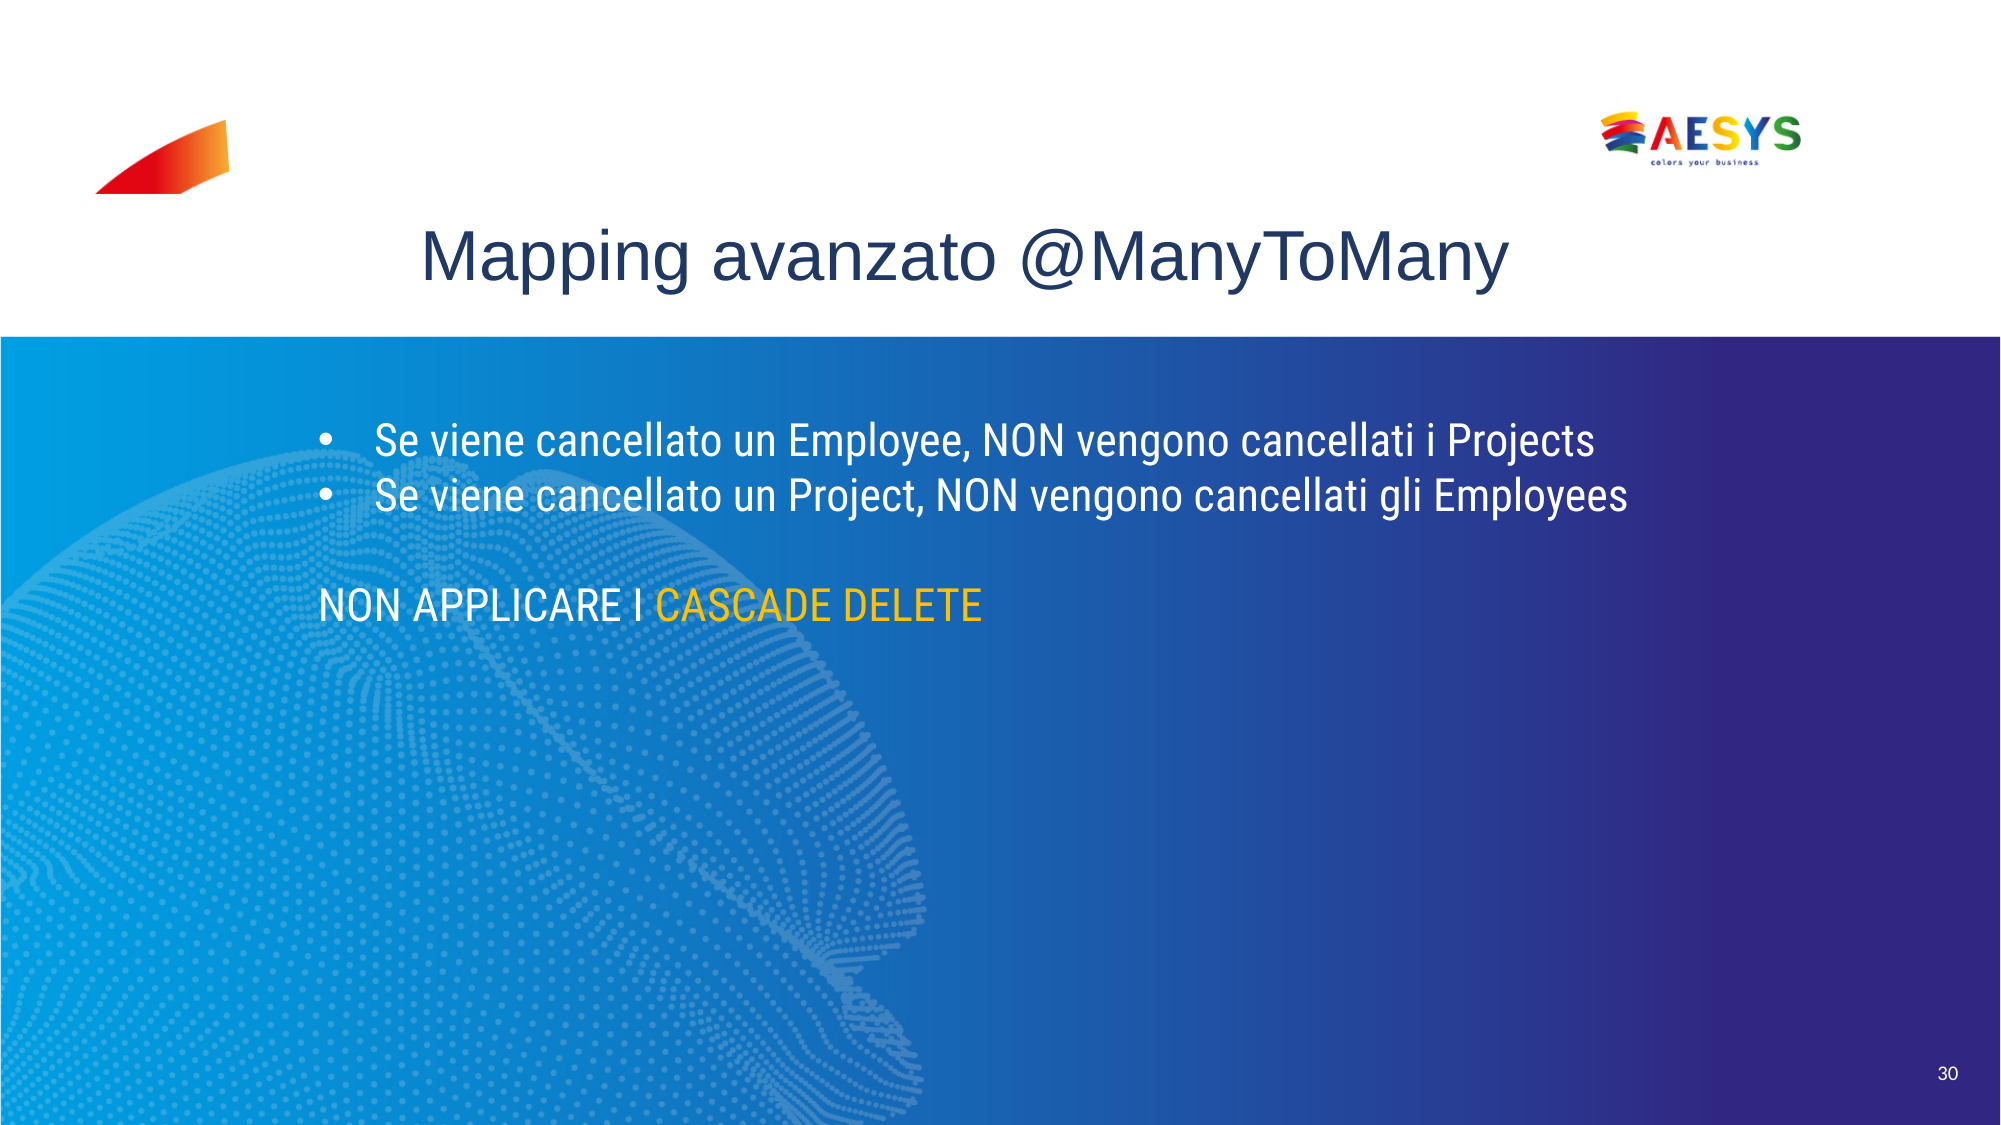

# Mapping avanzato @ManyToMany
Se viene cancellato un Employee, NON vengono cancellati i Projects
Se viene cancellato un Project, NON vengono cancellati gli Employees

NON APPLICARE I CASCADE DELETE

30